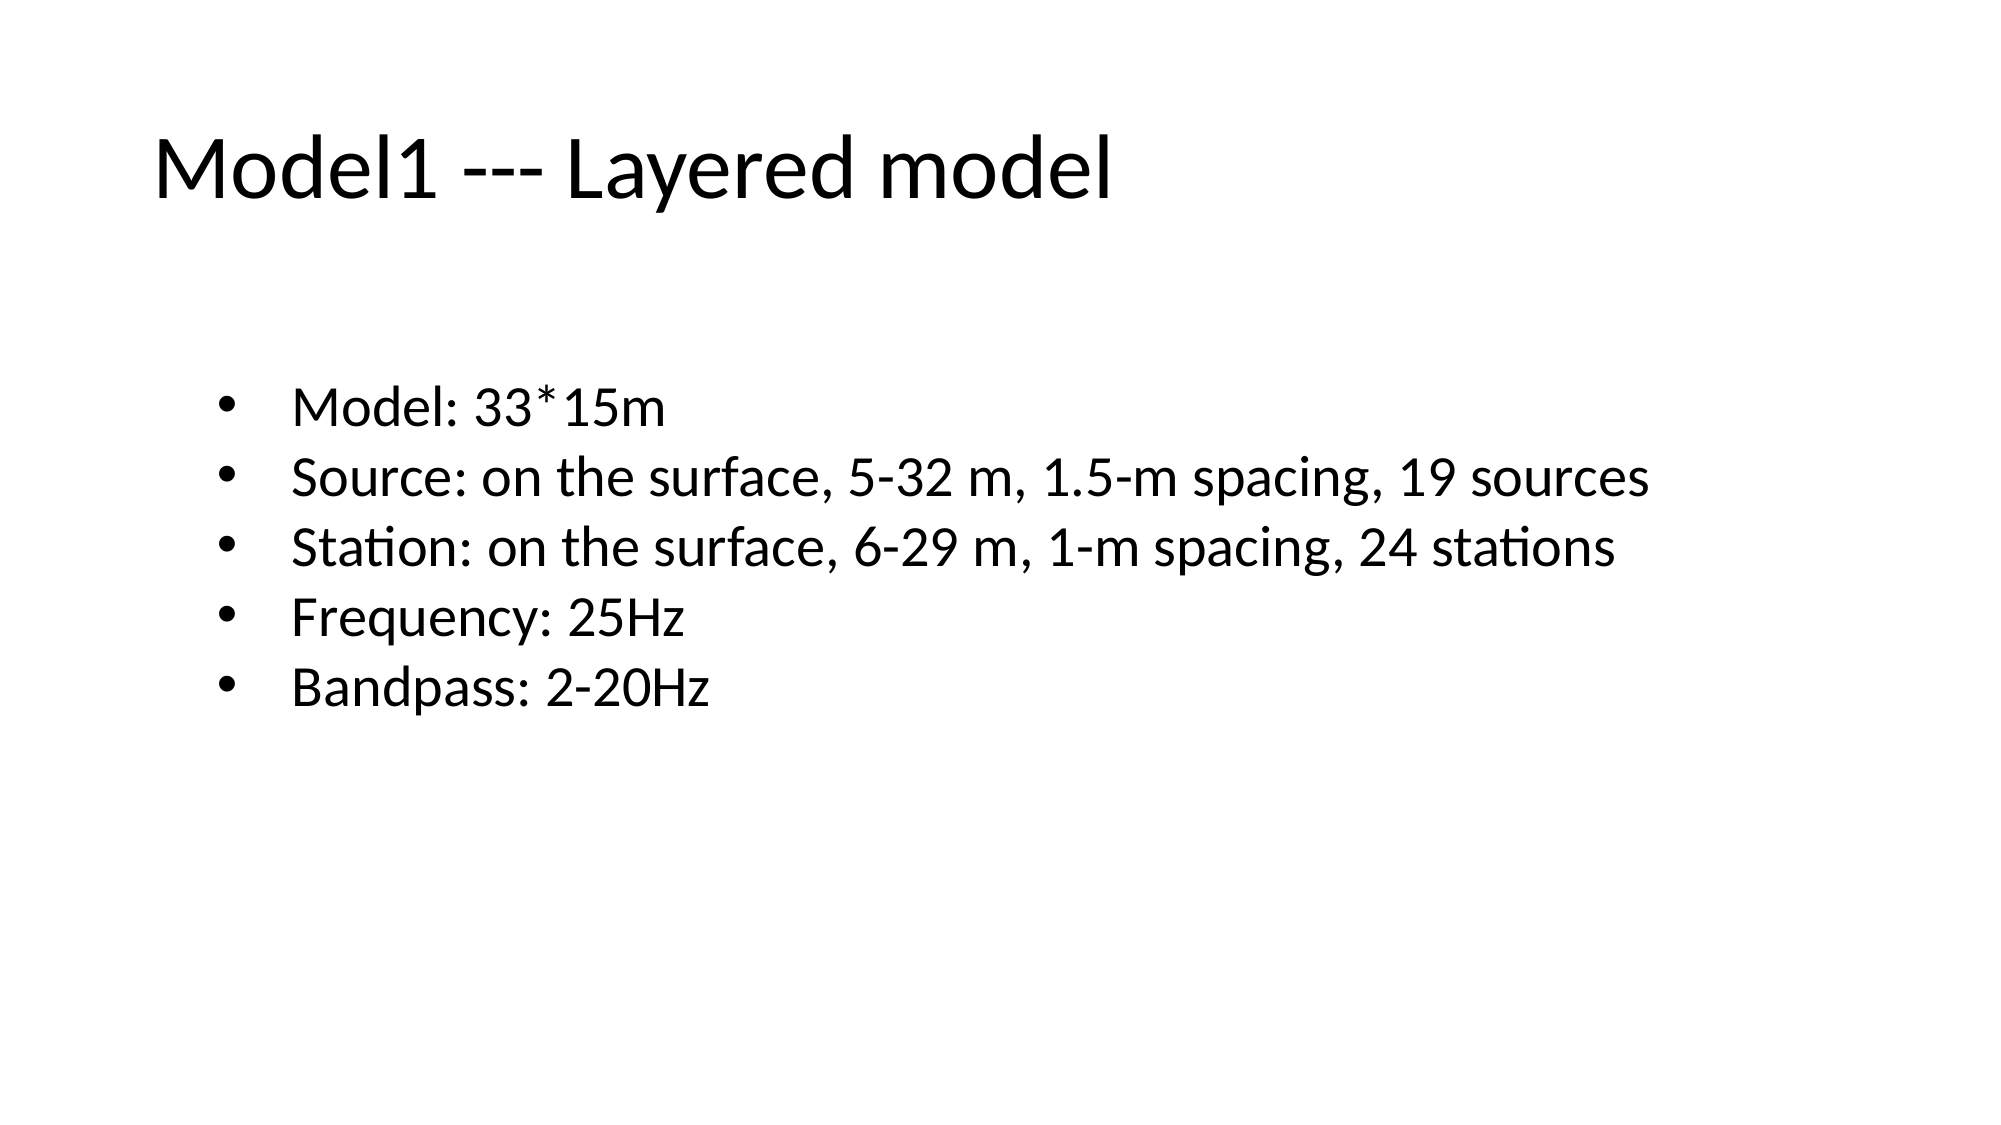

# Model1 --- Layered model
Model: 33*15m
Source: on the surface, 5-32 m, 1.5-m spacing, 19 sources
Station: on the surface, 6-29 m, 1-m spacing, 24 stations
Frequency: 25Hz
Bandpass: 2-20Hz